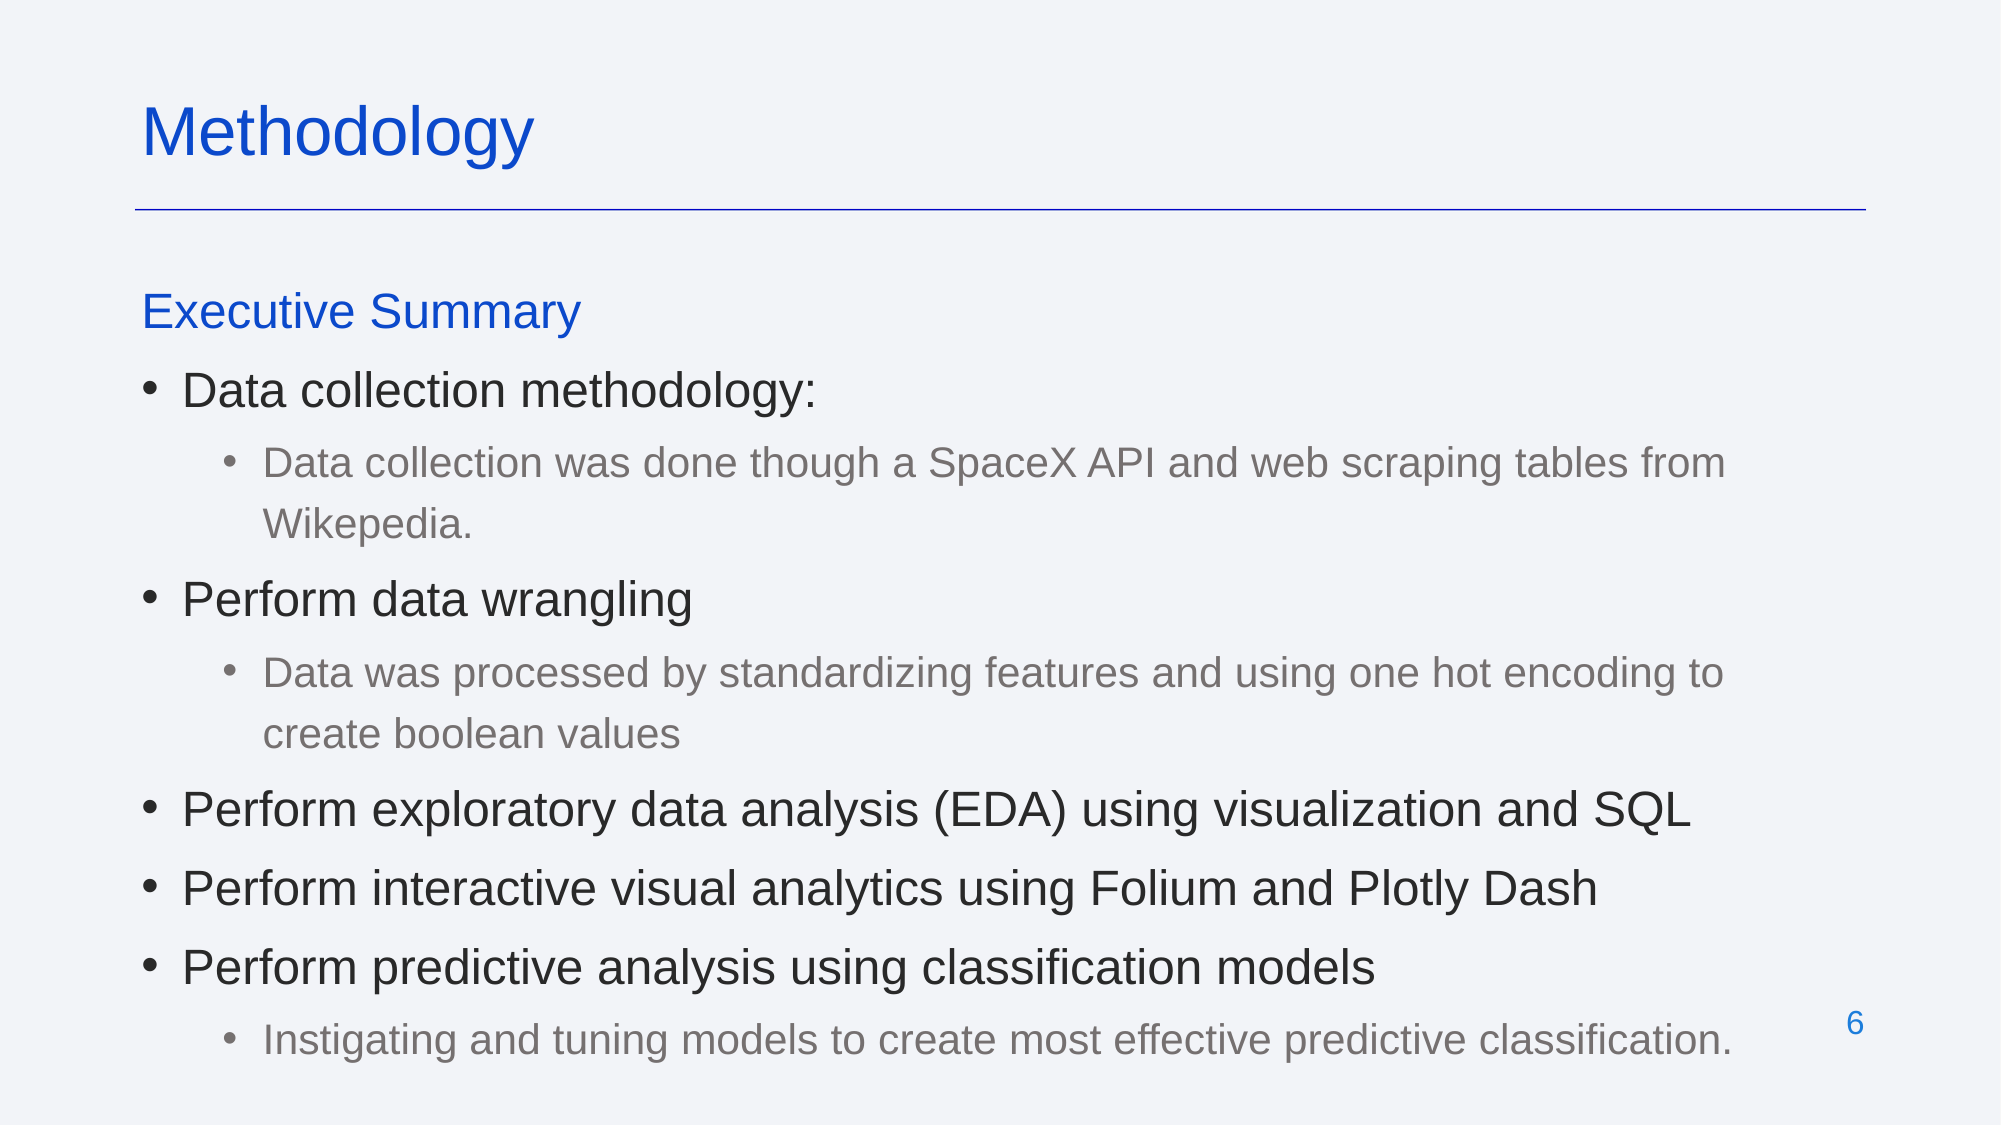

Methodology
Executive Summary
Data collection methodology:
Data collection was done though a SpaceX API and web scraping tables from Wikepedia.
Perform data wrangling
Data was processed by standardizing features and using one hot encoding to create boolean values
Perform exploratory data analysis (EDA) using visualization and SQL
Perform interactive visual analytics using Folium and Plotly Dash
Perform predictive analysis using classification models
Instigating and tuning models to create most effective predictive classification.

6